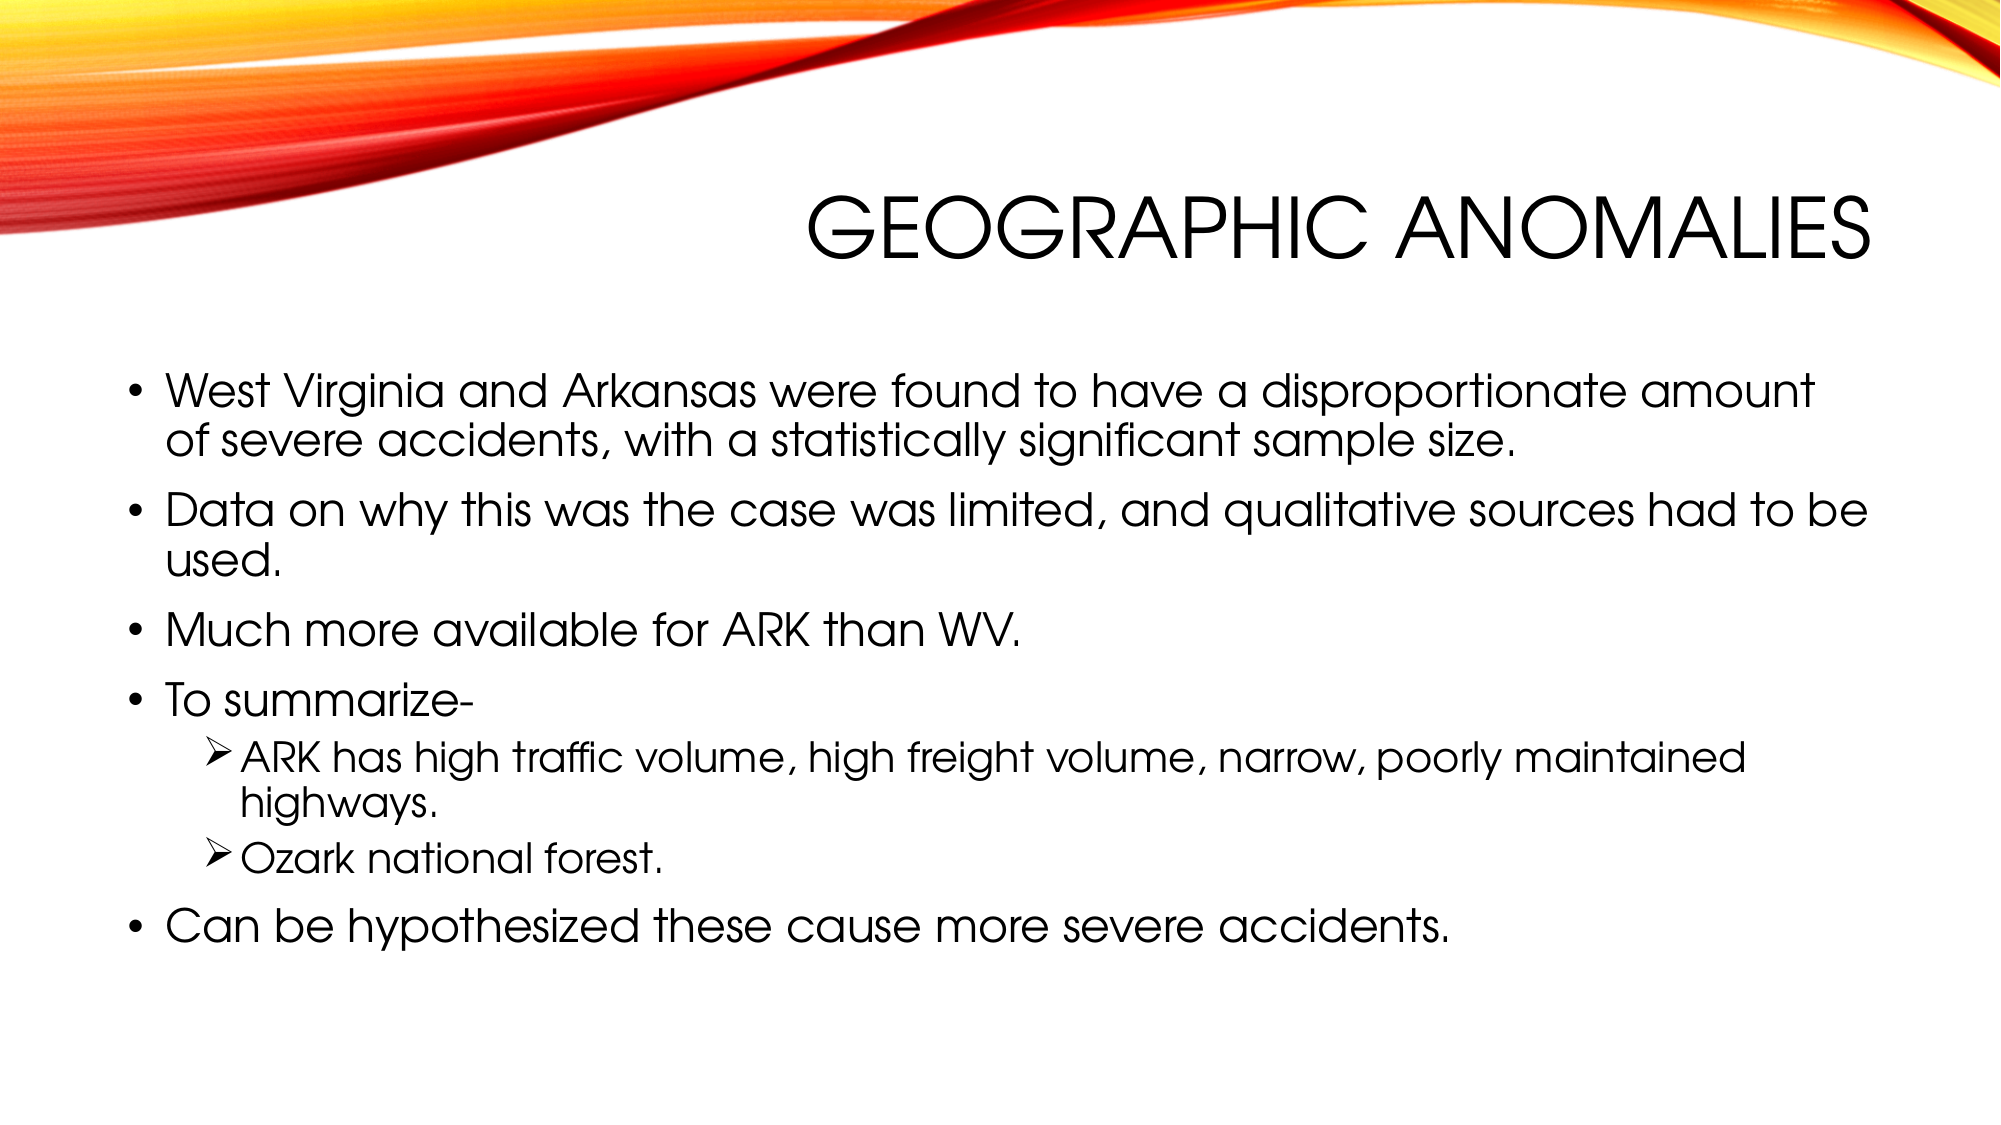

# Geographic Anomalies
West Virginia and Arkansas were found to have a disproportionate amount of severe accidents, with a statistically significant sample size.
Data on why this was the case was limited, and qualitative sources had to be used.
Much more available for ARK than WV.
To summarize-
ARK has high traffic volume, high freight volume, narrow, poorly maintained highways.
Ozark national forest.
Can be hypothesized these cause more severe accidents.